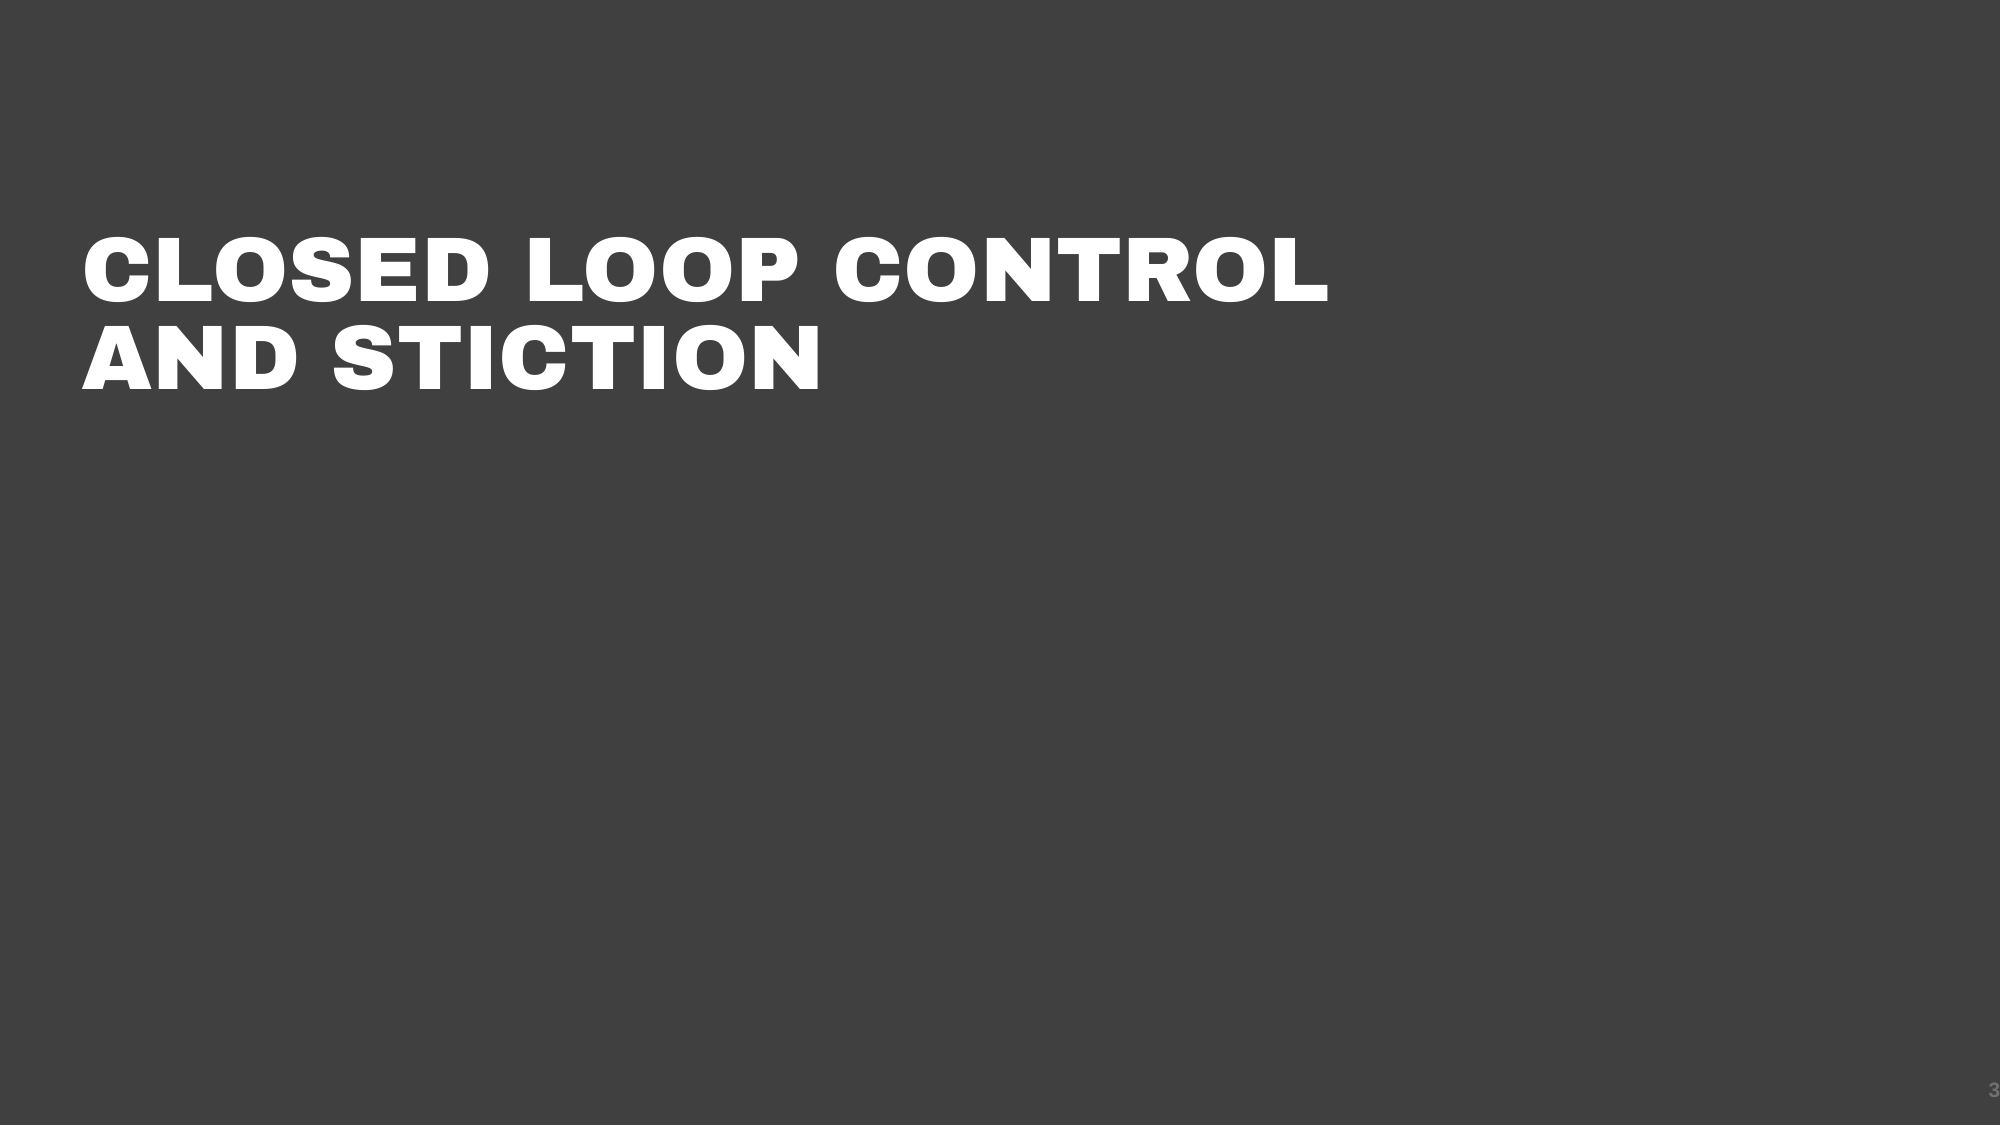

# Closed loop control and stiction

3